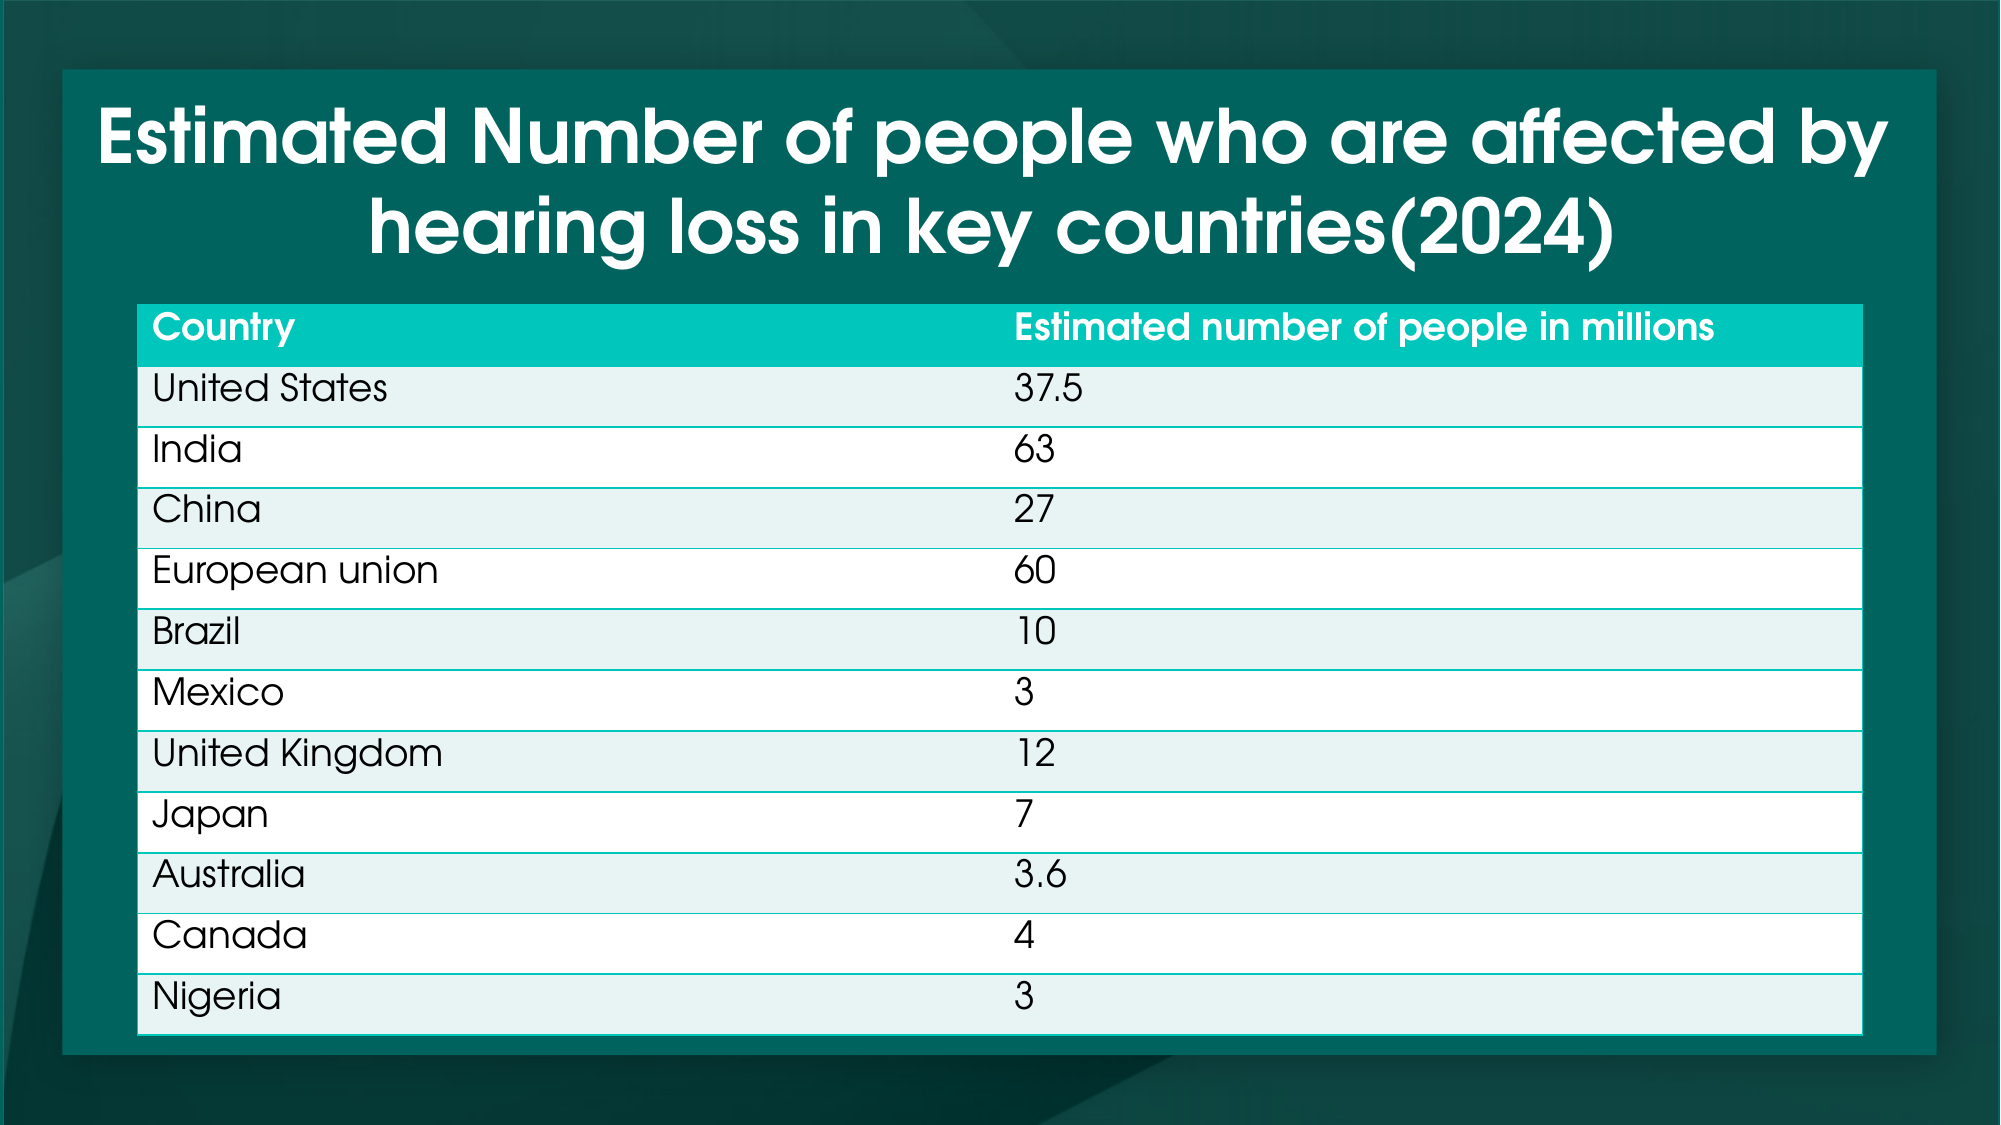

# Estimated Number of people who are affected by hearing loss in key countries(2024)
| Country | Estimated number of people in millions |
| --- | --- |
| United States | 37.5 |
| India | 63 |
| China | 27 |
| European union | 60 |
| Brazil | 10 |
| Mexico | 3 |
| United Kingdom | 12 |
| Japan | 7 |
| Australia | 3.6 |
| Canada | 4 |
| Nigeria | 3 |